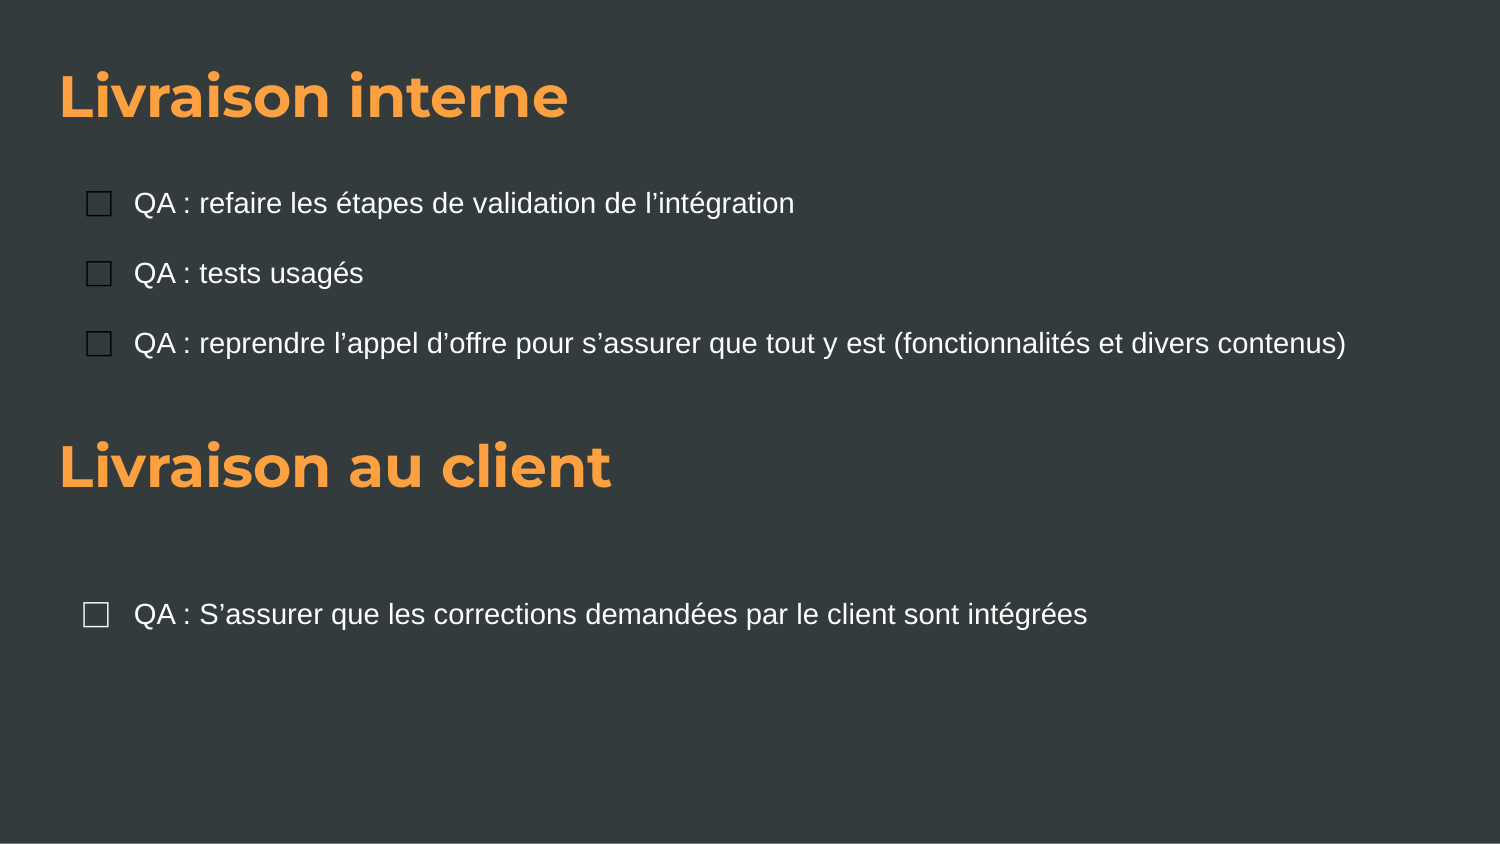

QA : refaire les étapes de validation de l’intégration
QA : tests usagés
QA : reprendre l’appel d’offre pour s’assurer que tout y est (fonctionnalités et divers contenus)

Livraison au client

QA : S’assurer que les corrections demandées par le client sont intégrées
Livraison interne